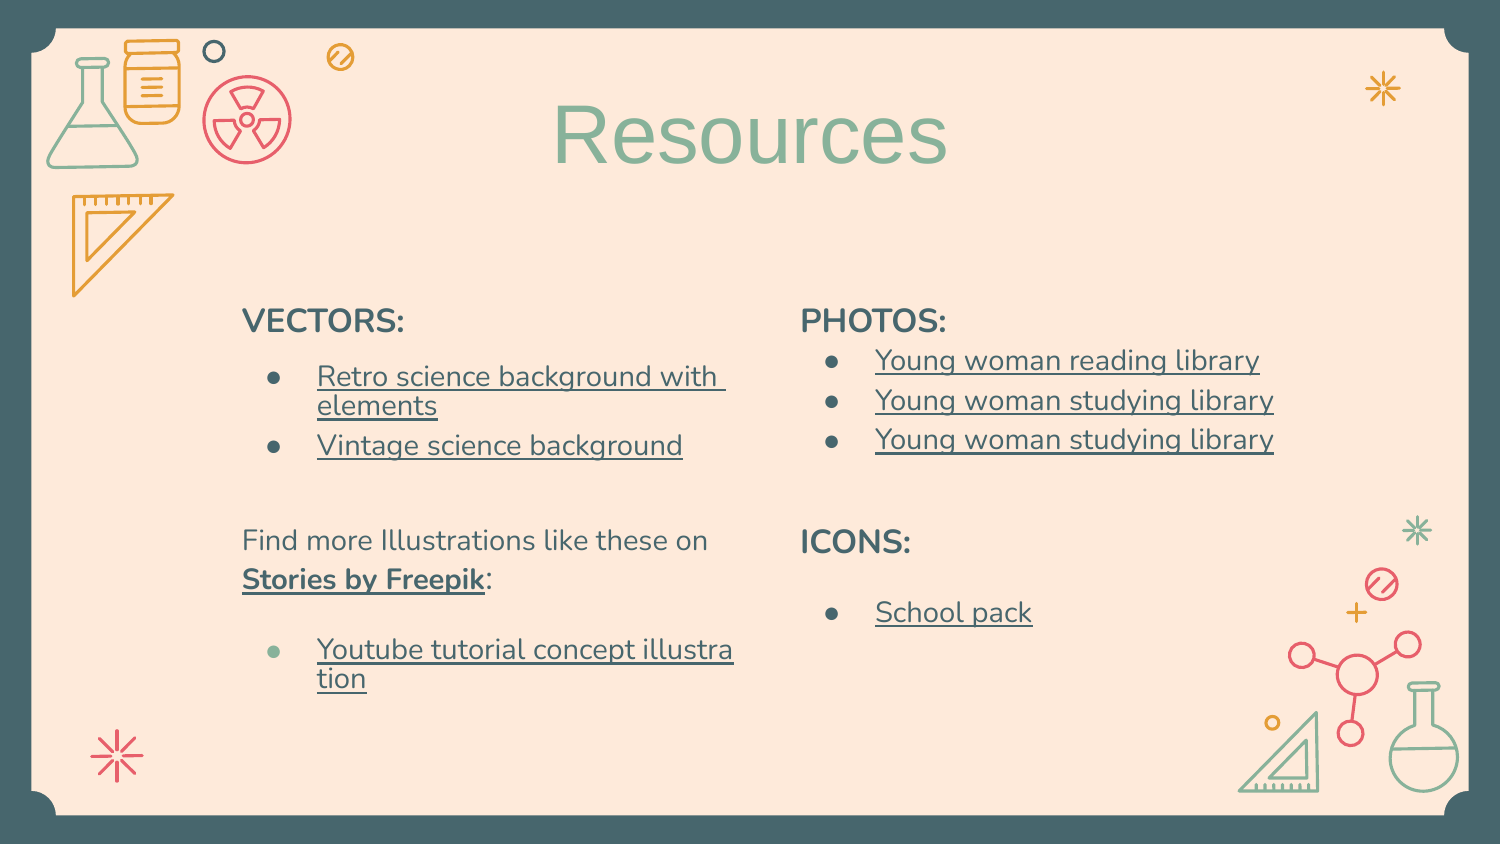

# Resources
VECTORS:
PHOTOS:
Retro science background with elements
Vintage science background
Young woman reading library
Young woman studying library
Young woman studying library
Find more Illustrations like these on Stories by Freepik:
ICONS:
School pack
Youtube tutorial concept illustration